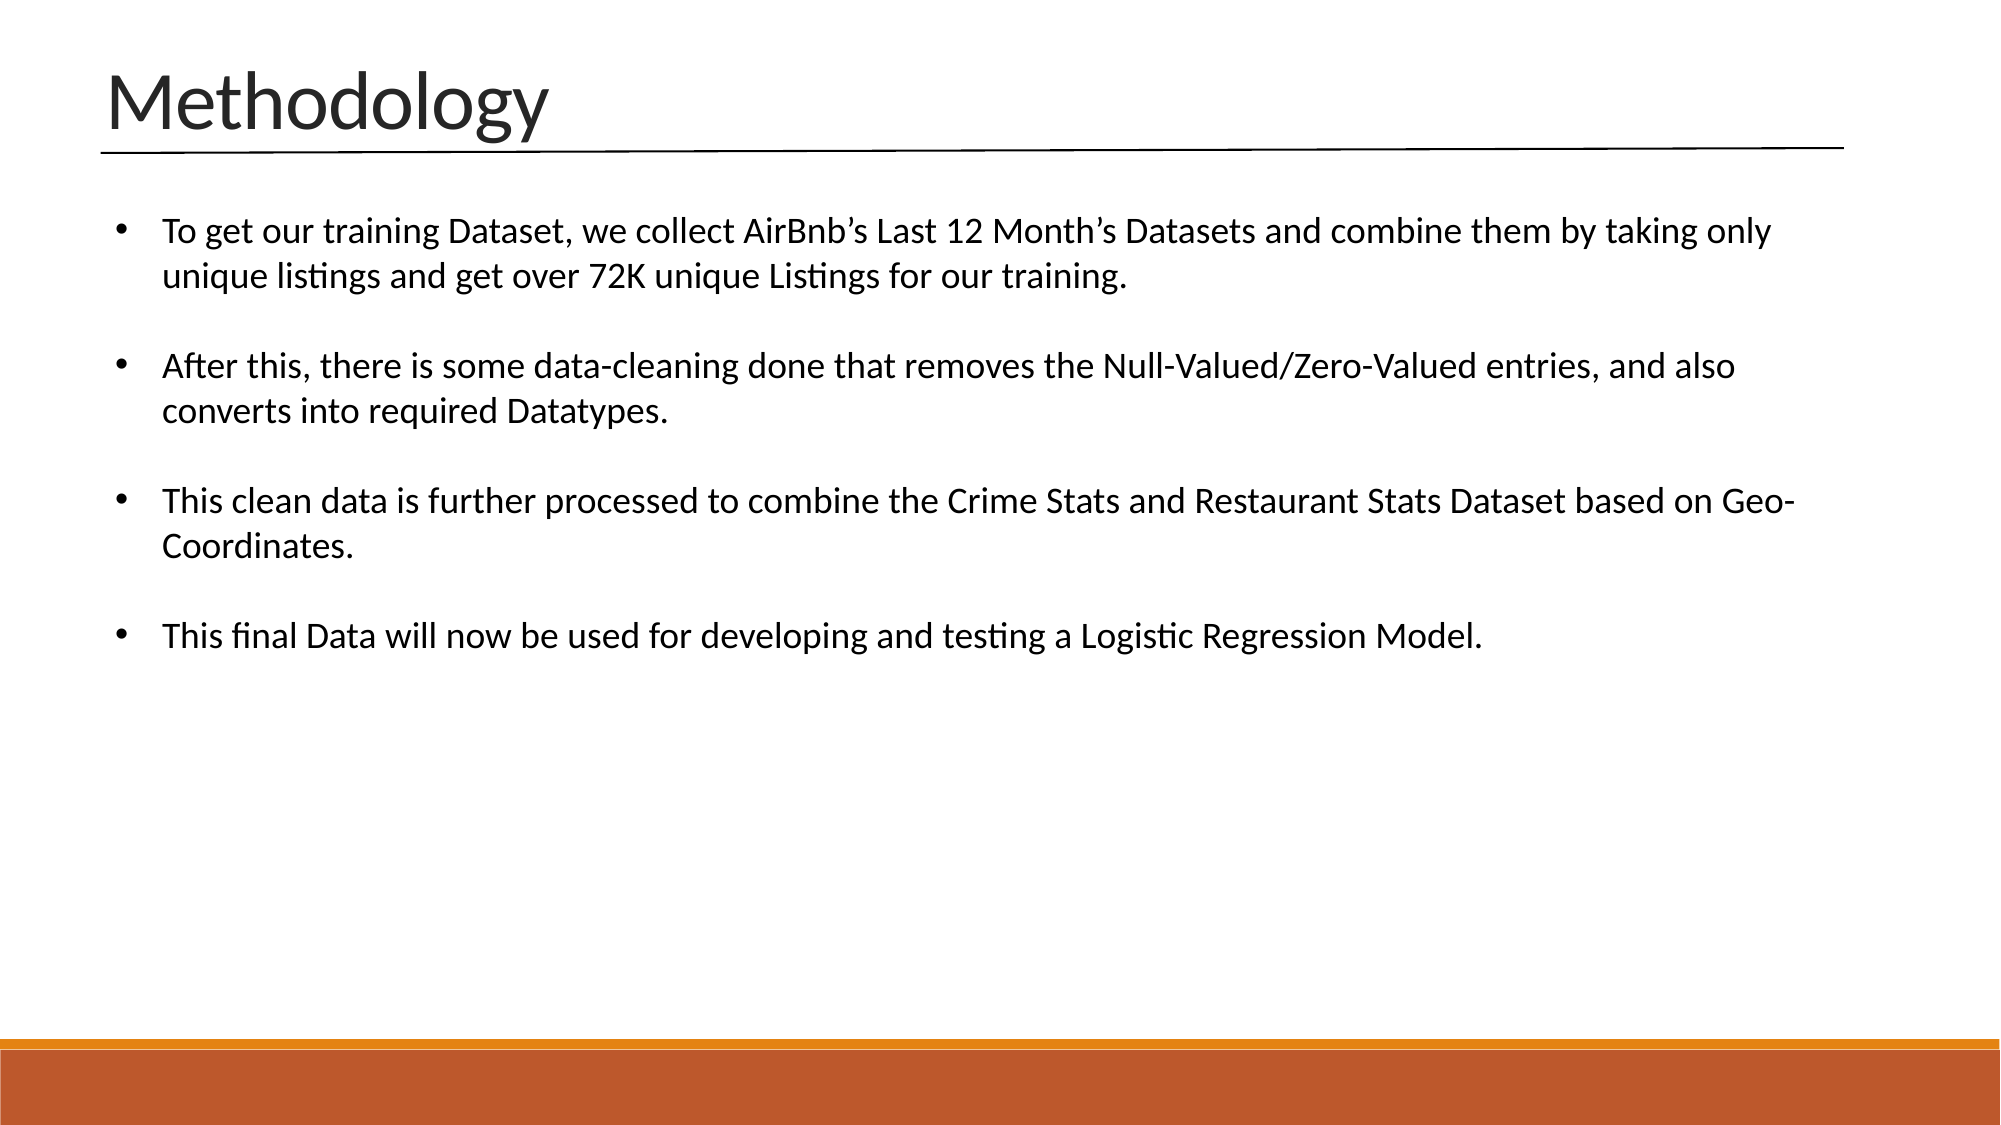

Methodology

To get our training Dataset, we collect AirBnb’s Last 12 Month’s Datasets and combine them by taking only unique listings and get over 72K unique Listings for our training.

After this, there is some data-cleaning done that removes the Null-Valued/Zero-Valued entries, and also converts into required Datatypes.

This clean data is further processed to combine the Crime Stats and Restaurant Stats Dataset based on Geo-Coordinates.

This final Data will now be used for developing and testing a Logistic Regression Model.
6